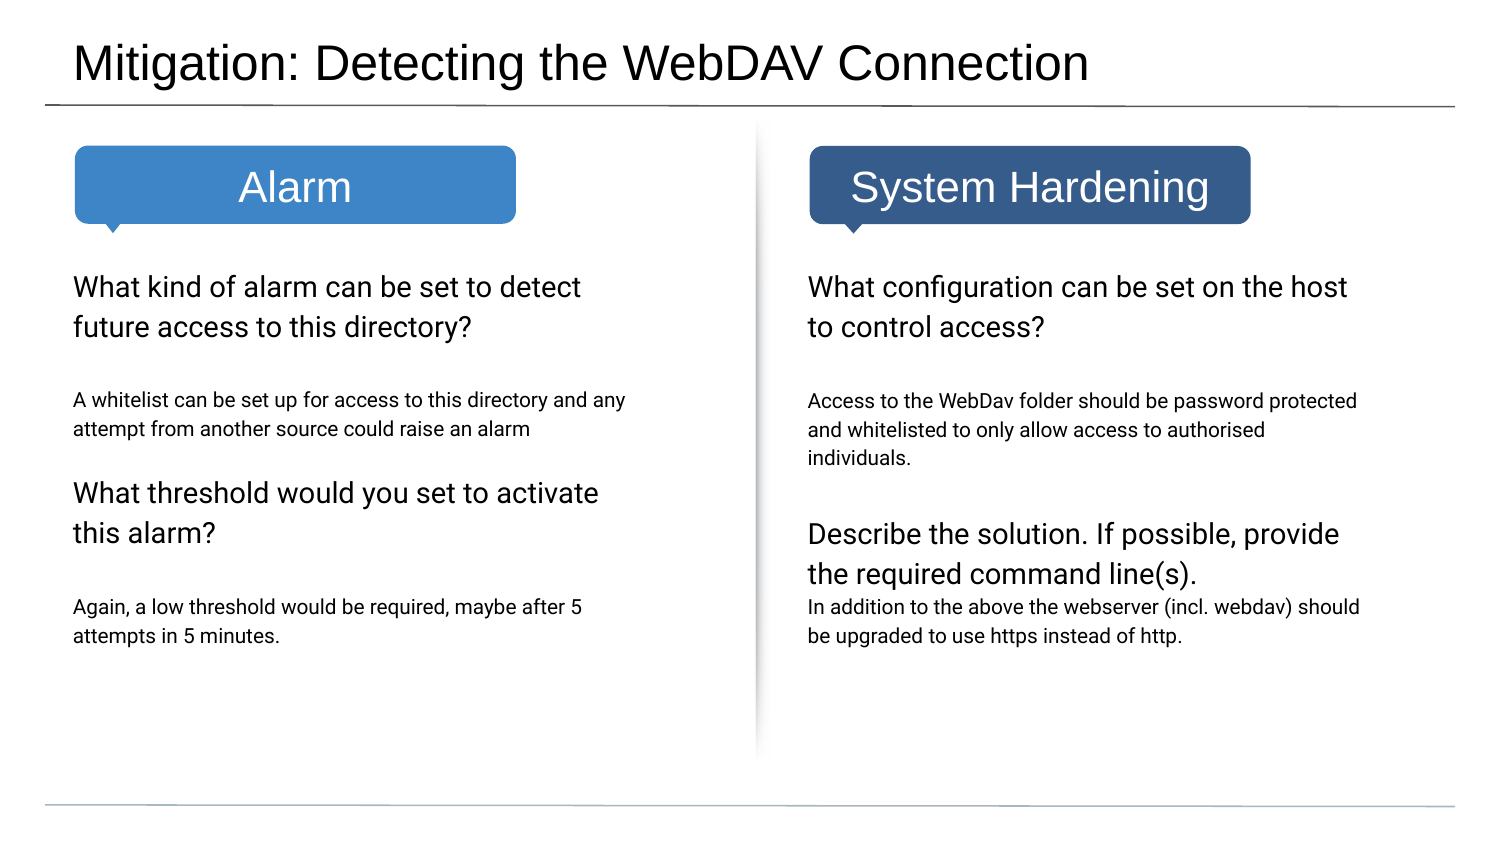

# Mitigation: Detecting the WebDAV Connection
What kind of alarm can be set to detect future access to this directory?

A whitelist can be set up for access to this directory and any attempt from another source could raise an alarm

What threshold would you set to activate this alarm?

Again, a low threshold would be required, maybe after 5 attempts in 5 minutes.
What configuration can be set on the host to control access?

Access to the WebDav folder should be password protected and whitelisted to only allow access to authorised individuals.

Describe the solution. If possible, provide the required command line(s).
In addition to the above the webserver (incl. webdav) should be upgraded to use https instead of http.